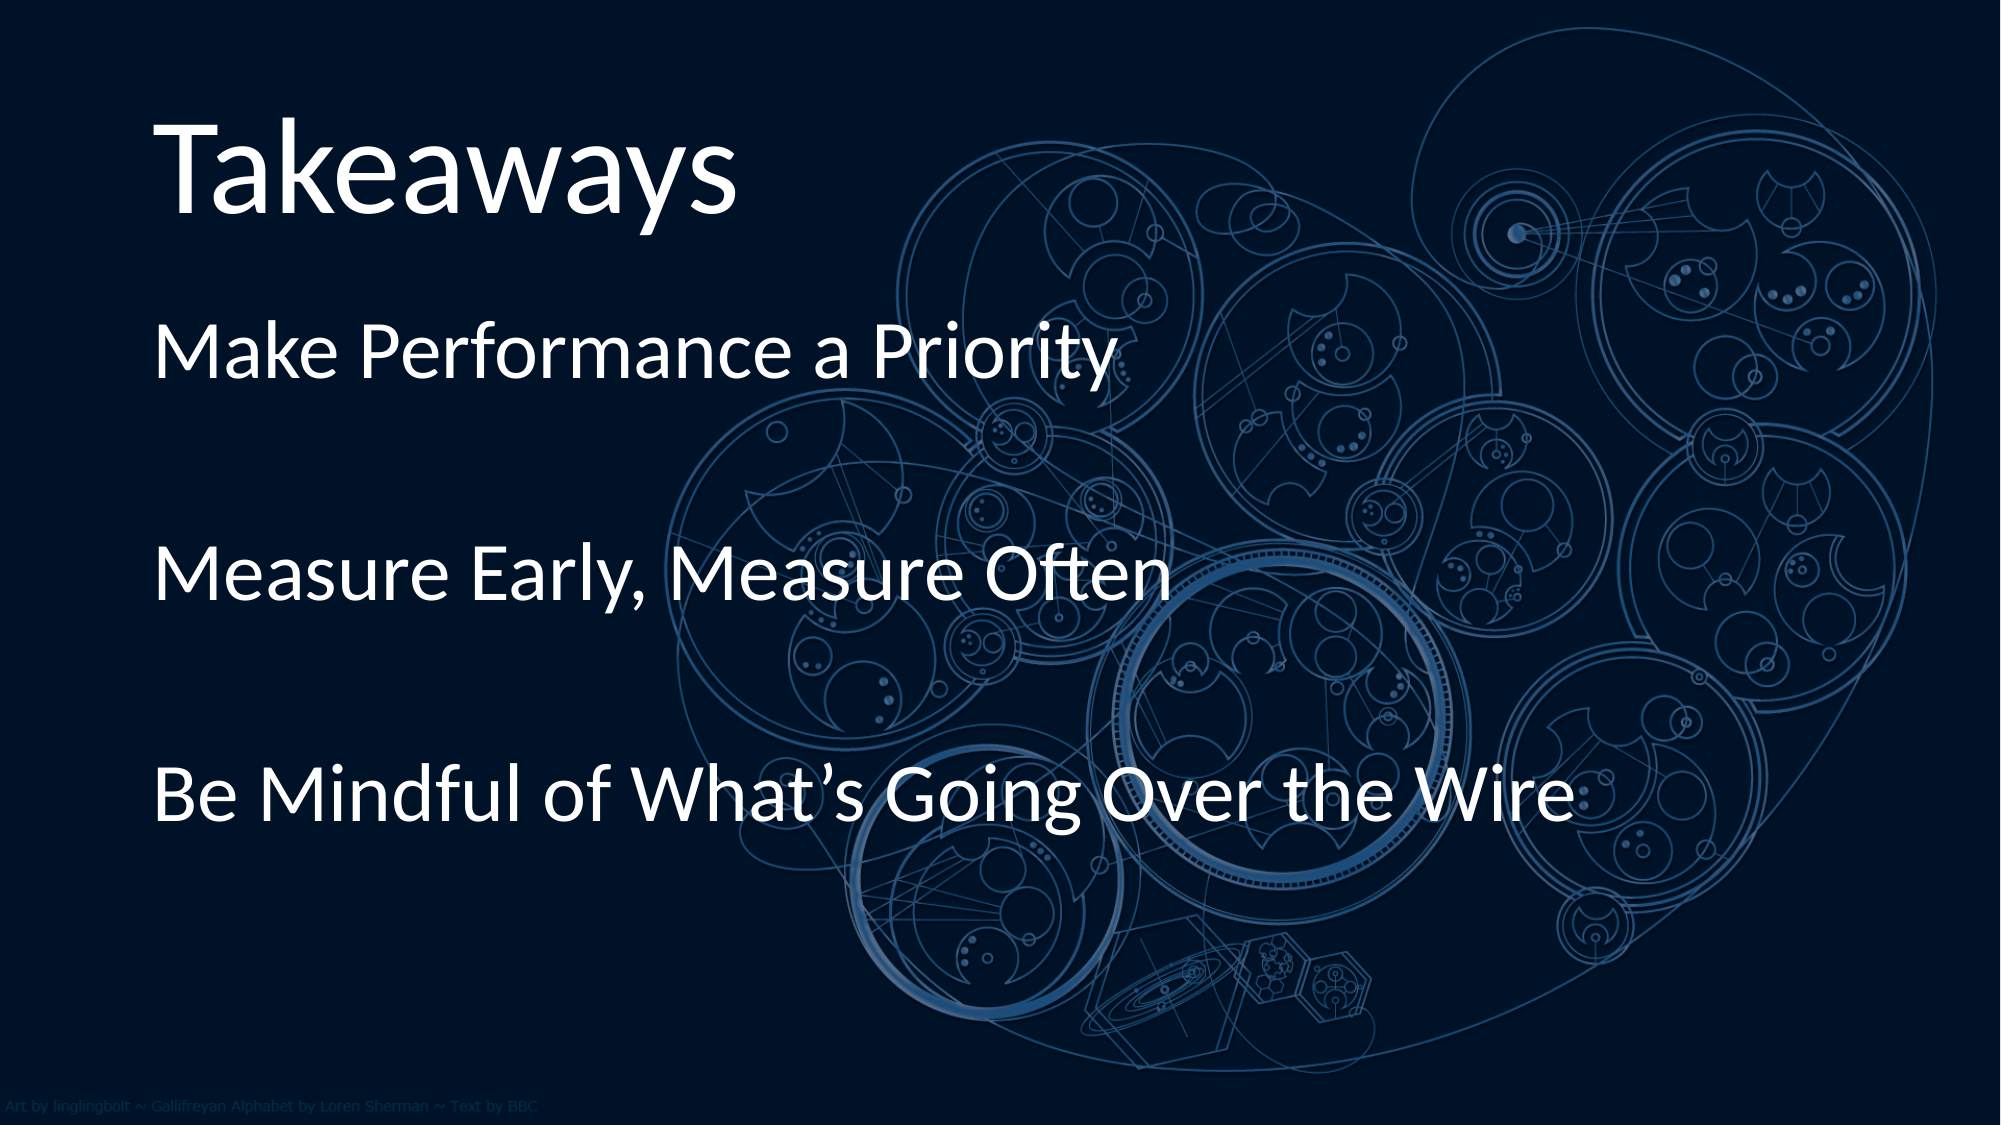

# Takeaways
Make Performance a Priority

Measure Early, Measure Often

Be Mindful of What’s Going Over the Wire